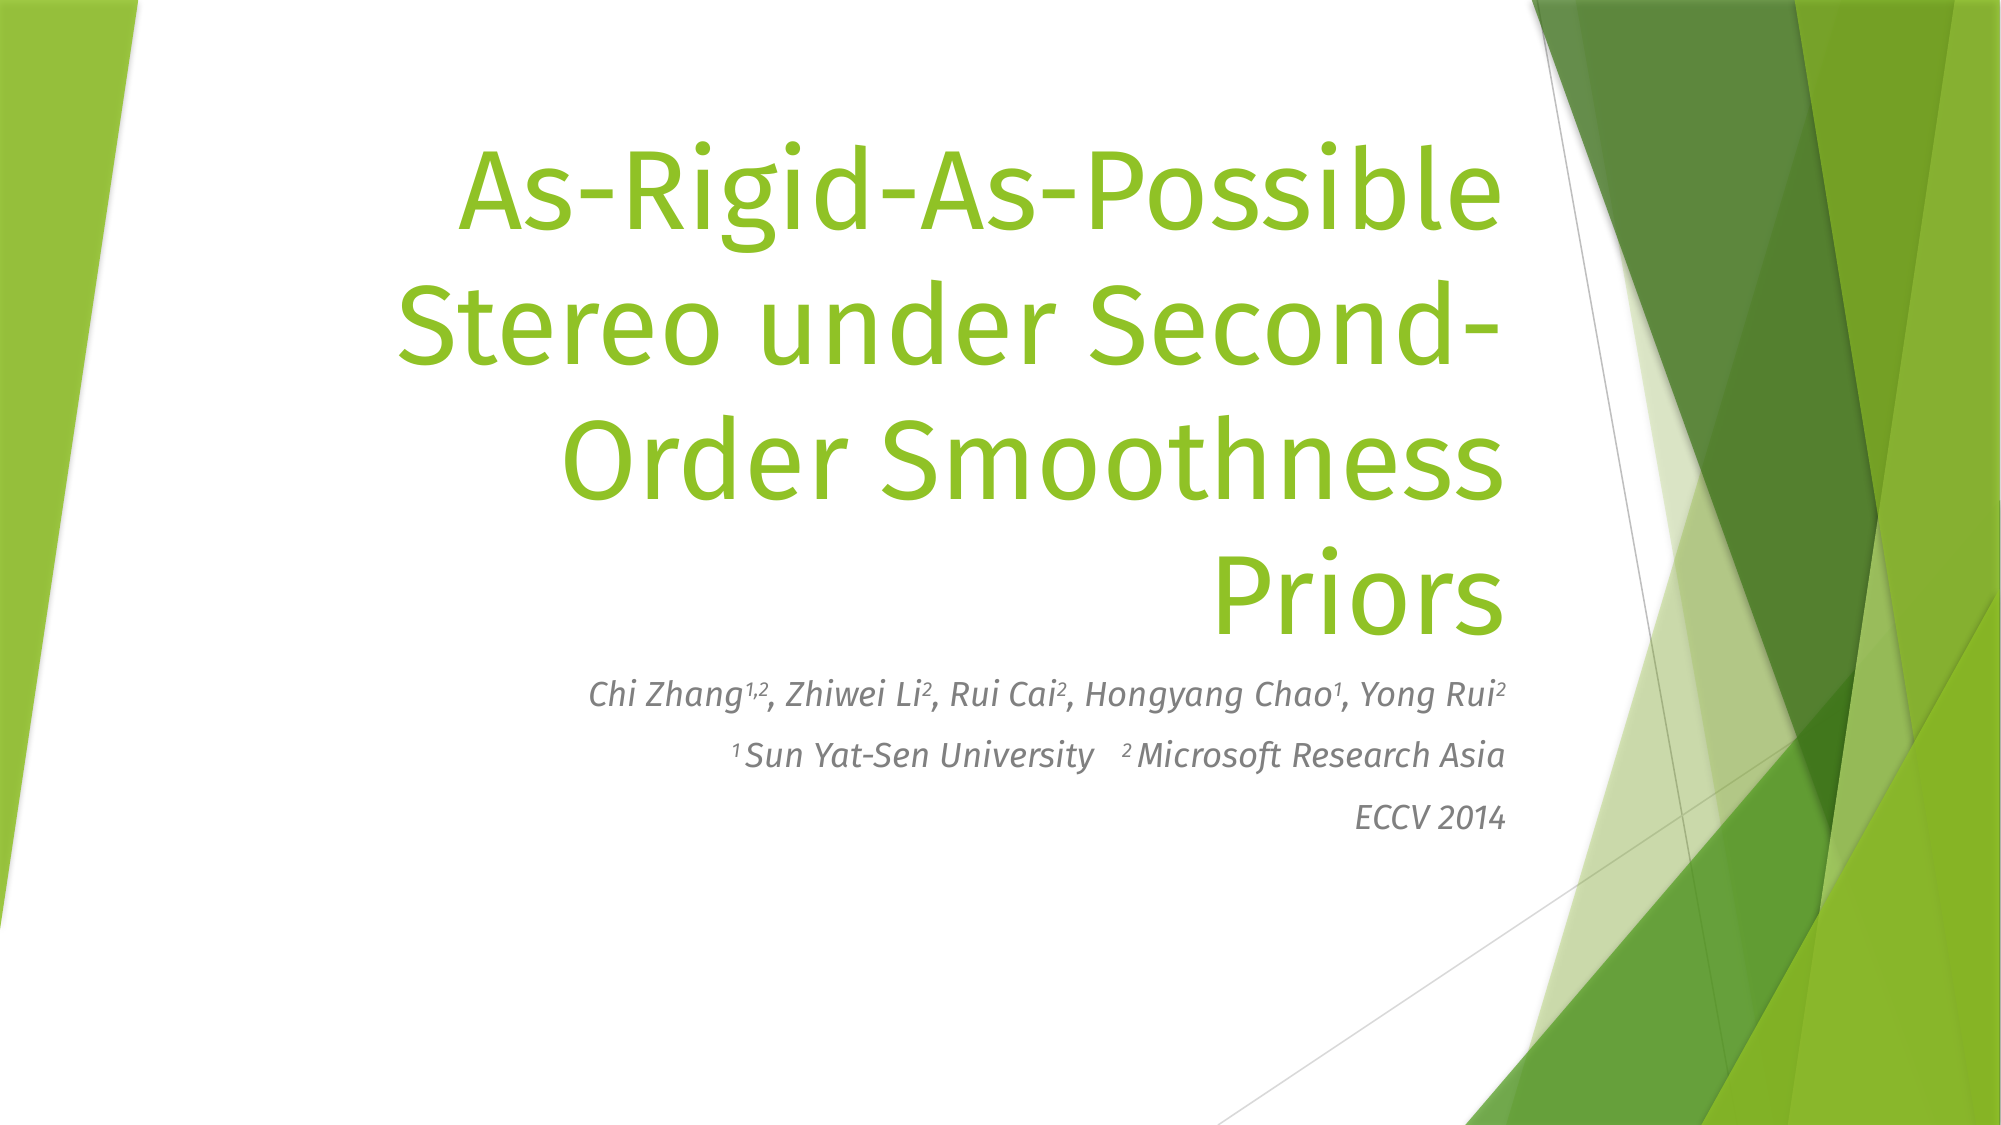

# As-Rigid-As-Possible Stereo under Second-Order Smoothness Priors
Chi Zhang1,2, Zhiwei Li2, Rui Cai2, Hongyang Chao1, Yong Rui2
1 Sun Yat-Sen University   2 Microsoft Research Asia
ECCV 2014